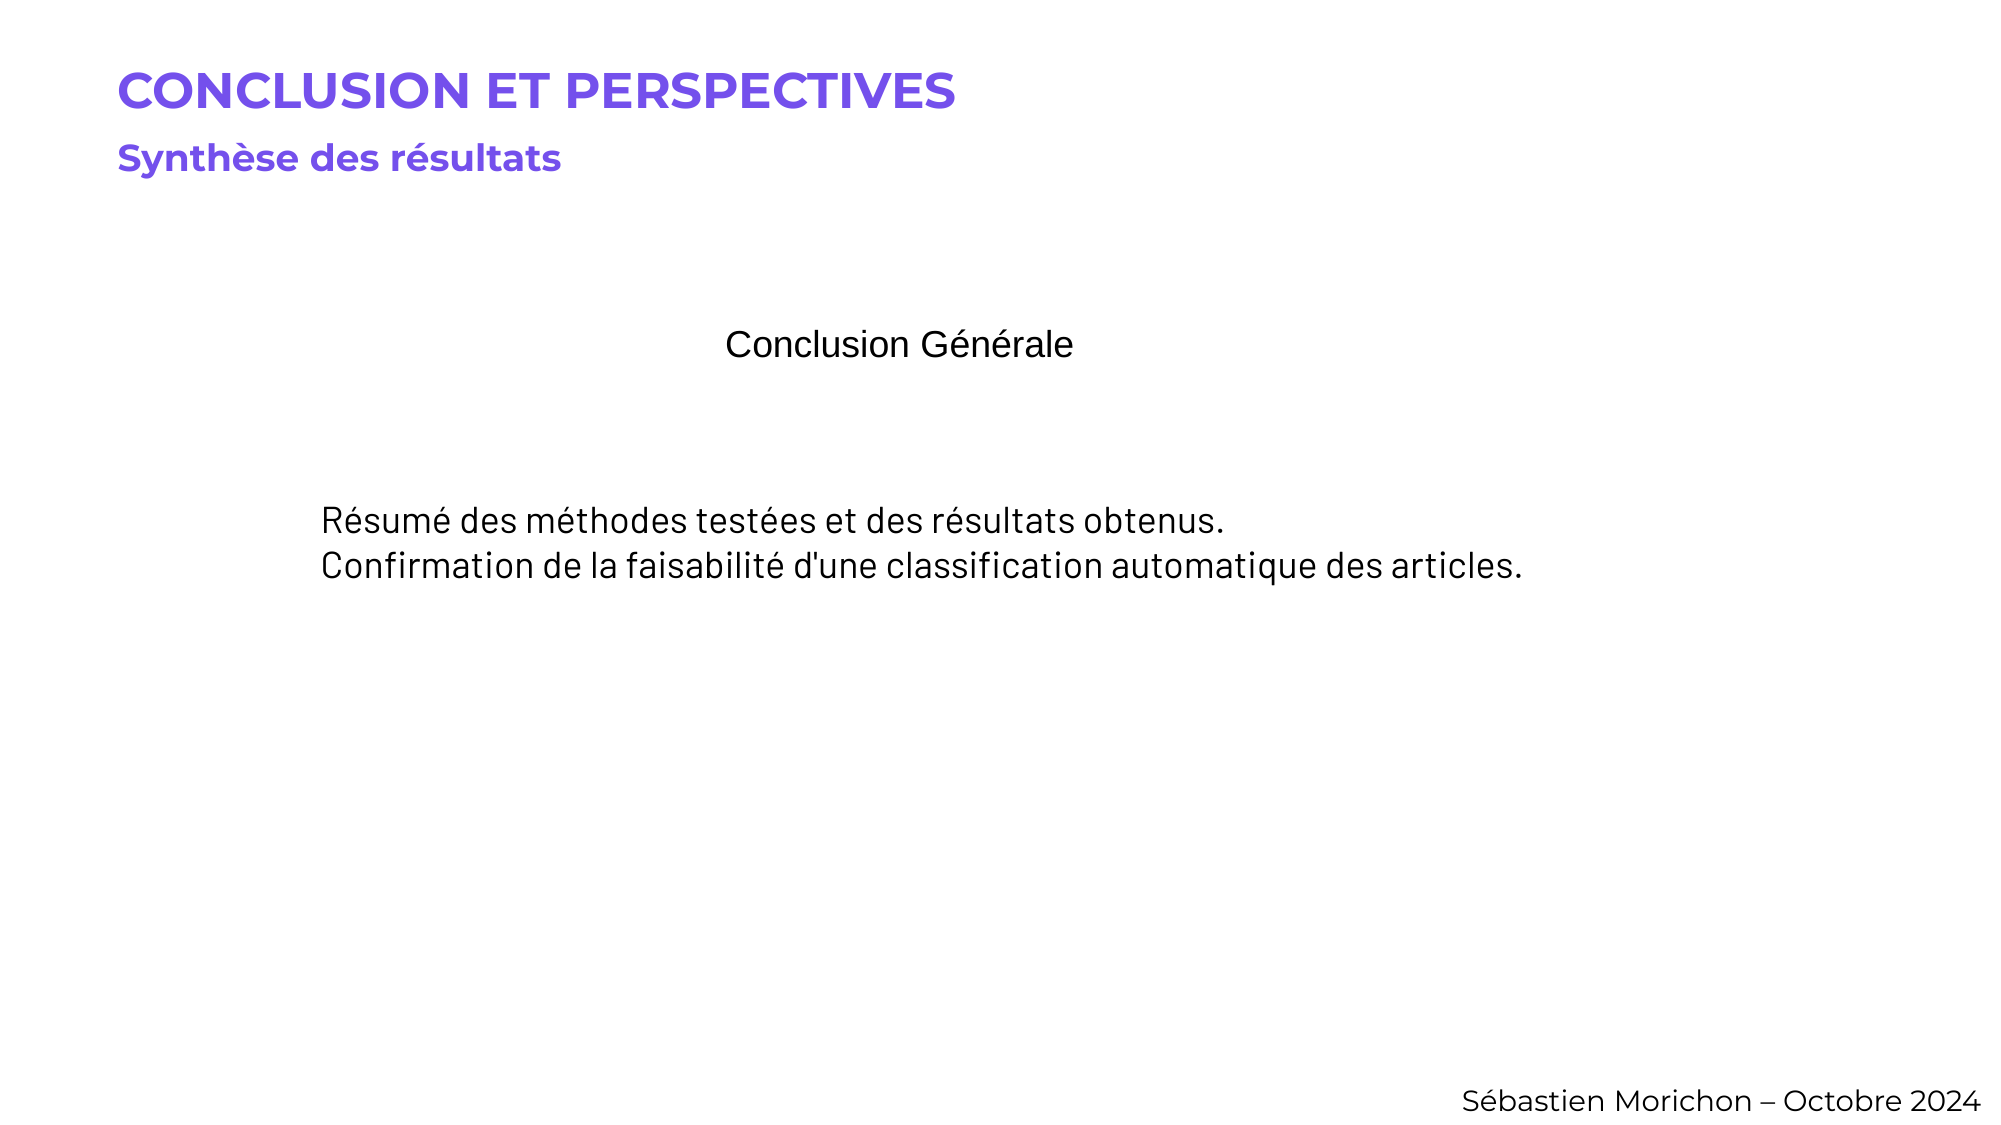

CONCLUSION ET PERSPECTIVES
Synthèse des résultats
Conclusion Générale
Résumé des méthodes testées et des résultats obtenus.
Confirmation de la faisabilité d'une classification automatique des articles.
Sébastien Morichon – Octobre 2024